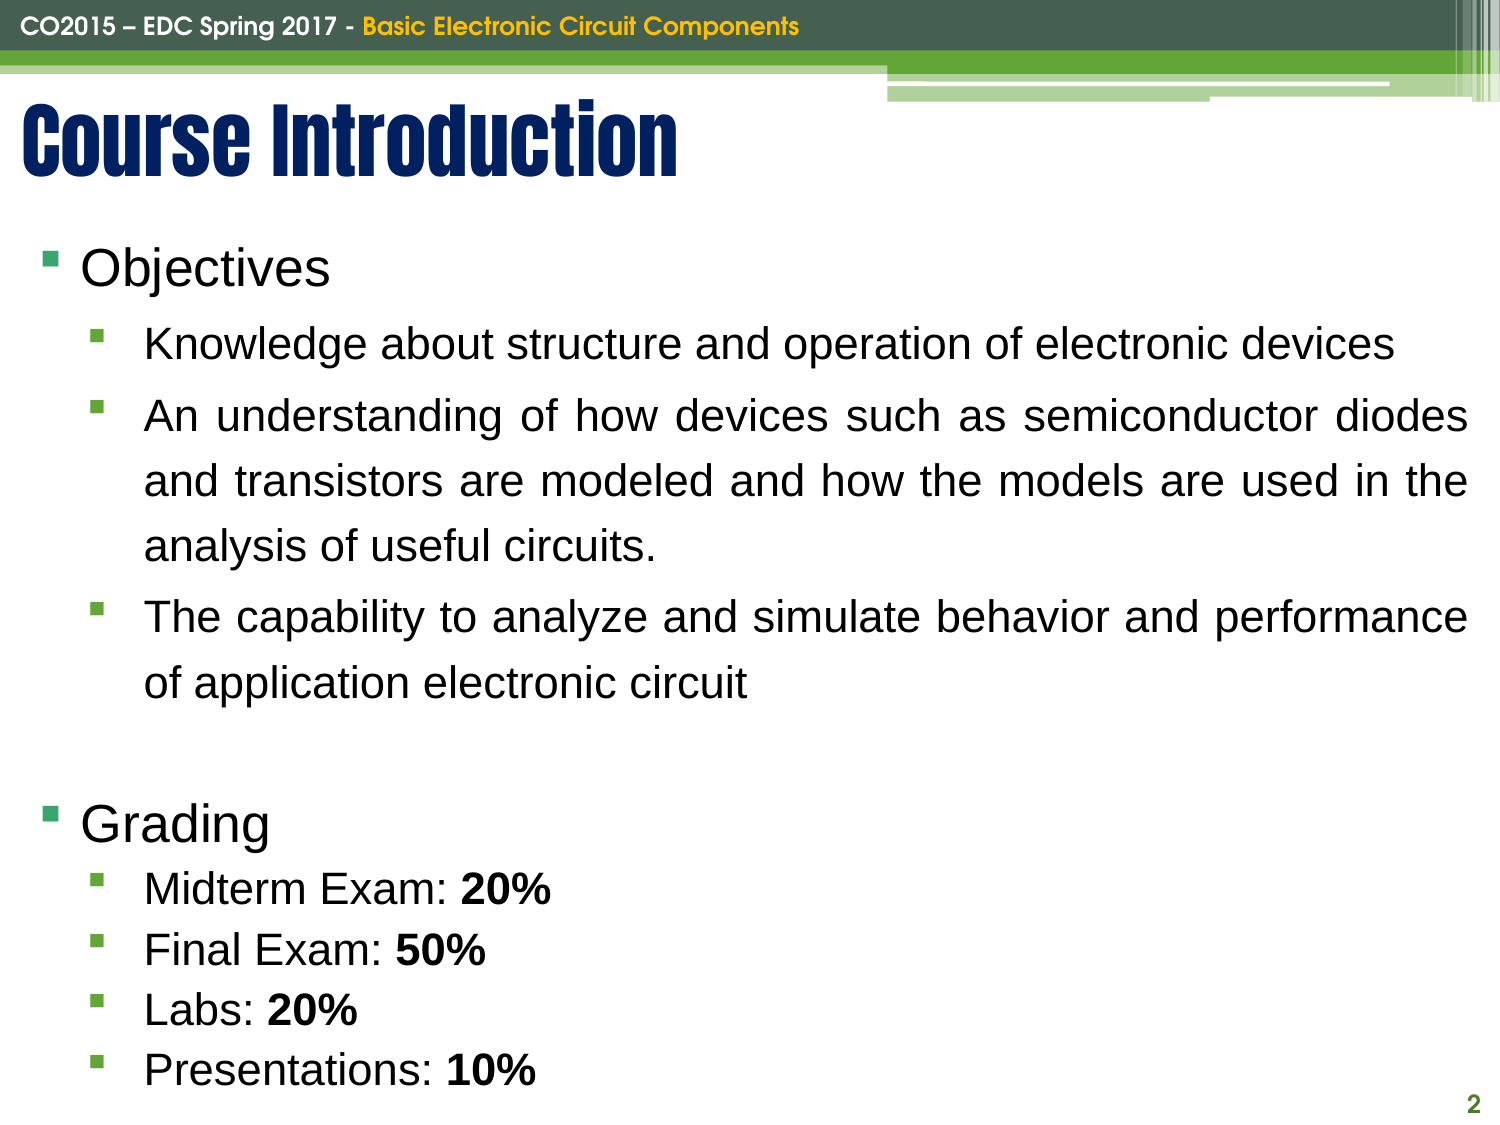

# Course Introduction
Objectives
Knowledge about structure and operation of electronic devices
An understanding of how devices such as semiconductor diodes and transistors are modeled and how the models are used in the analysis of useful circuits.
The capability to analyze and simulate behavior and performance of application electronic circuit

Grading
Midterm Exam: 20%
Final Exam: 50%
Labs: 20%
Presentations: 10%